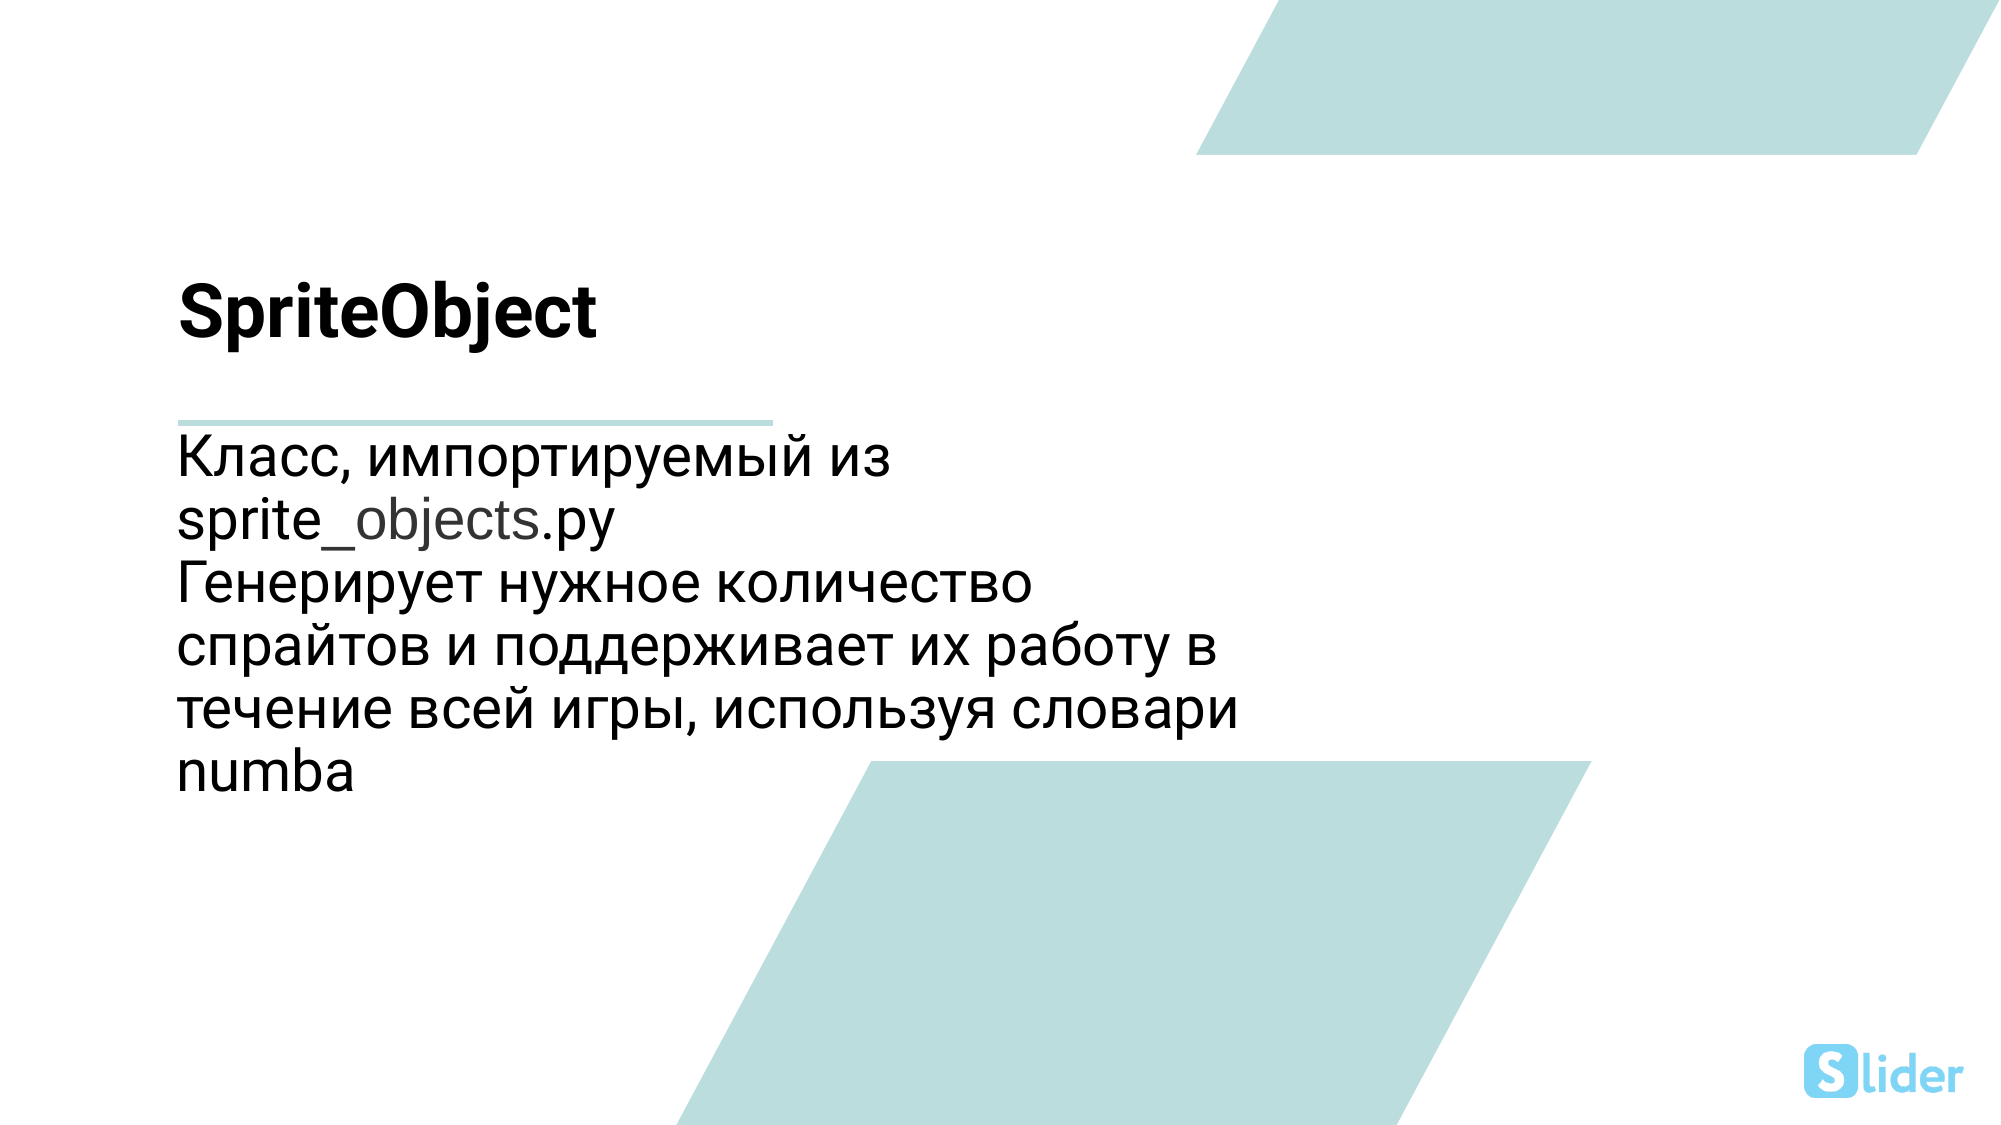

# SpriteObject

Класс, импортируемый из sprite_objects.py
Генерирует нужное количество спрайтов и поддерживает их работу в течение всей игры, используя словари numba